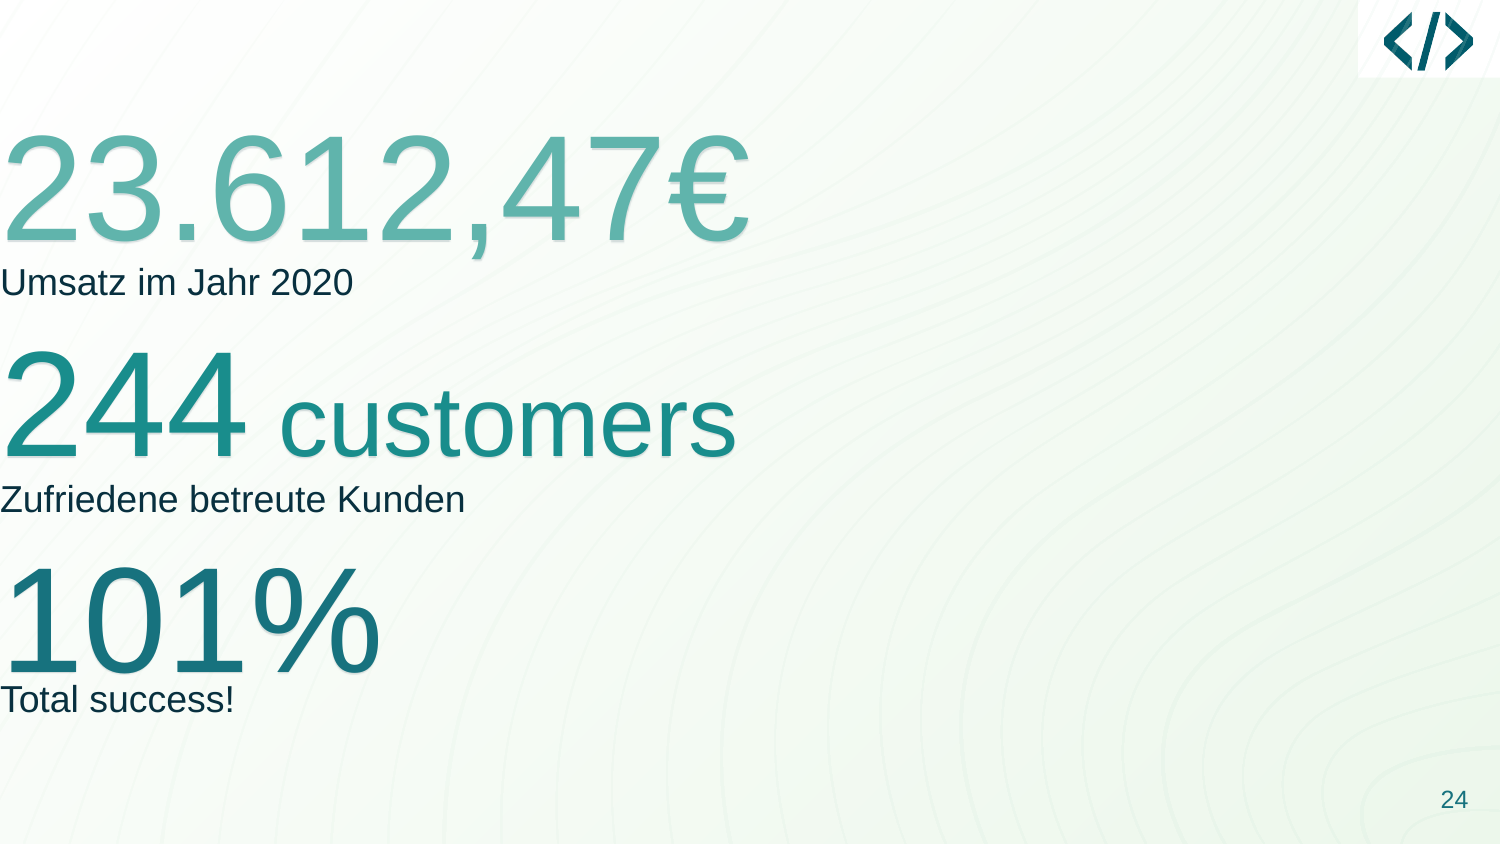

23.612,47€
Umsatz im Jahr 2020
244 customers
Zufriedene betreute Kunden
101%
Total success!
24